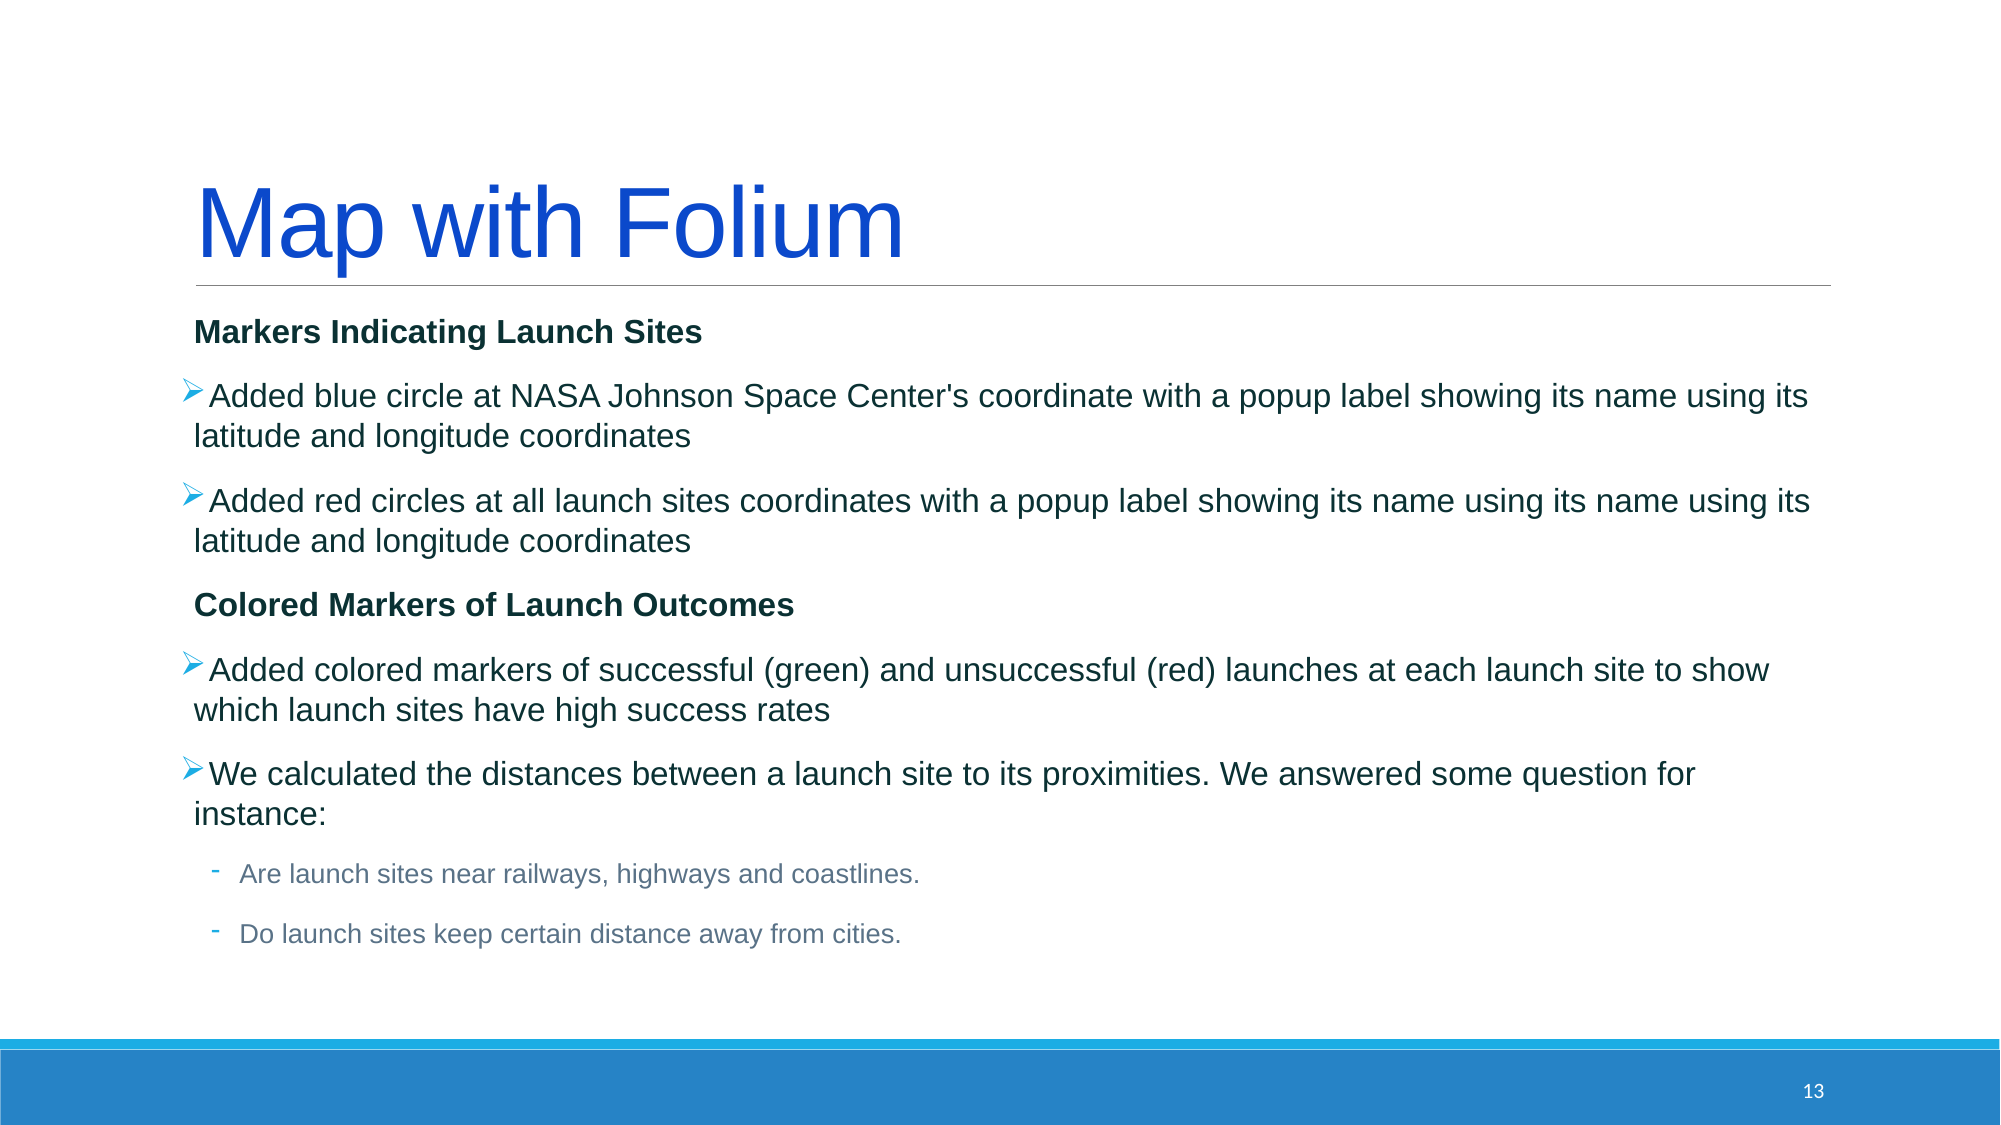

# Map with Folium
Markers Indicating Launch Sites
 Added blue circle at NASA Johnson Space Center's coordinate with a popup label showing its name using its latitude and longitude coordinates
 Added red circles at all launch sites coordinates with a popup label showing its name using its name using its latitude and longitude coordinates
Colored Markers of Launch Outcomes
 Added colored markers of successful (green) and unsuccessful (red) launches at each launch site to show which launch sites have high success rates
 We calculated the distances between a launch site to its proximities. We answered some question for instance:
Are launch sites near railways, highways and coastlines.
Do launch sites keep certain distance away from cities.

13